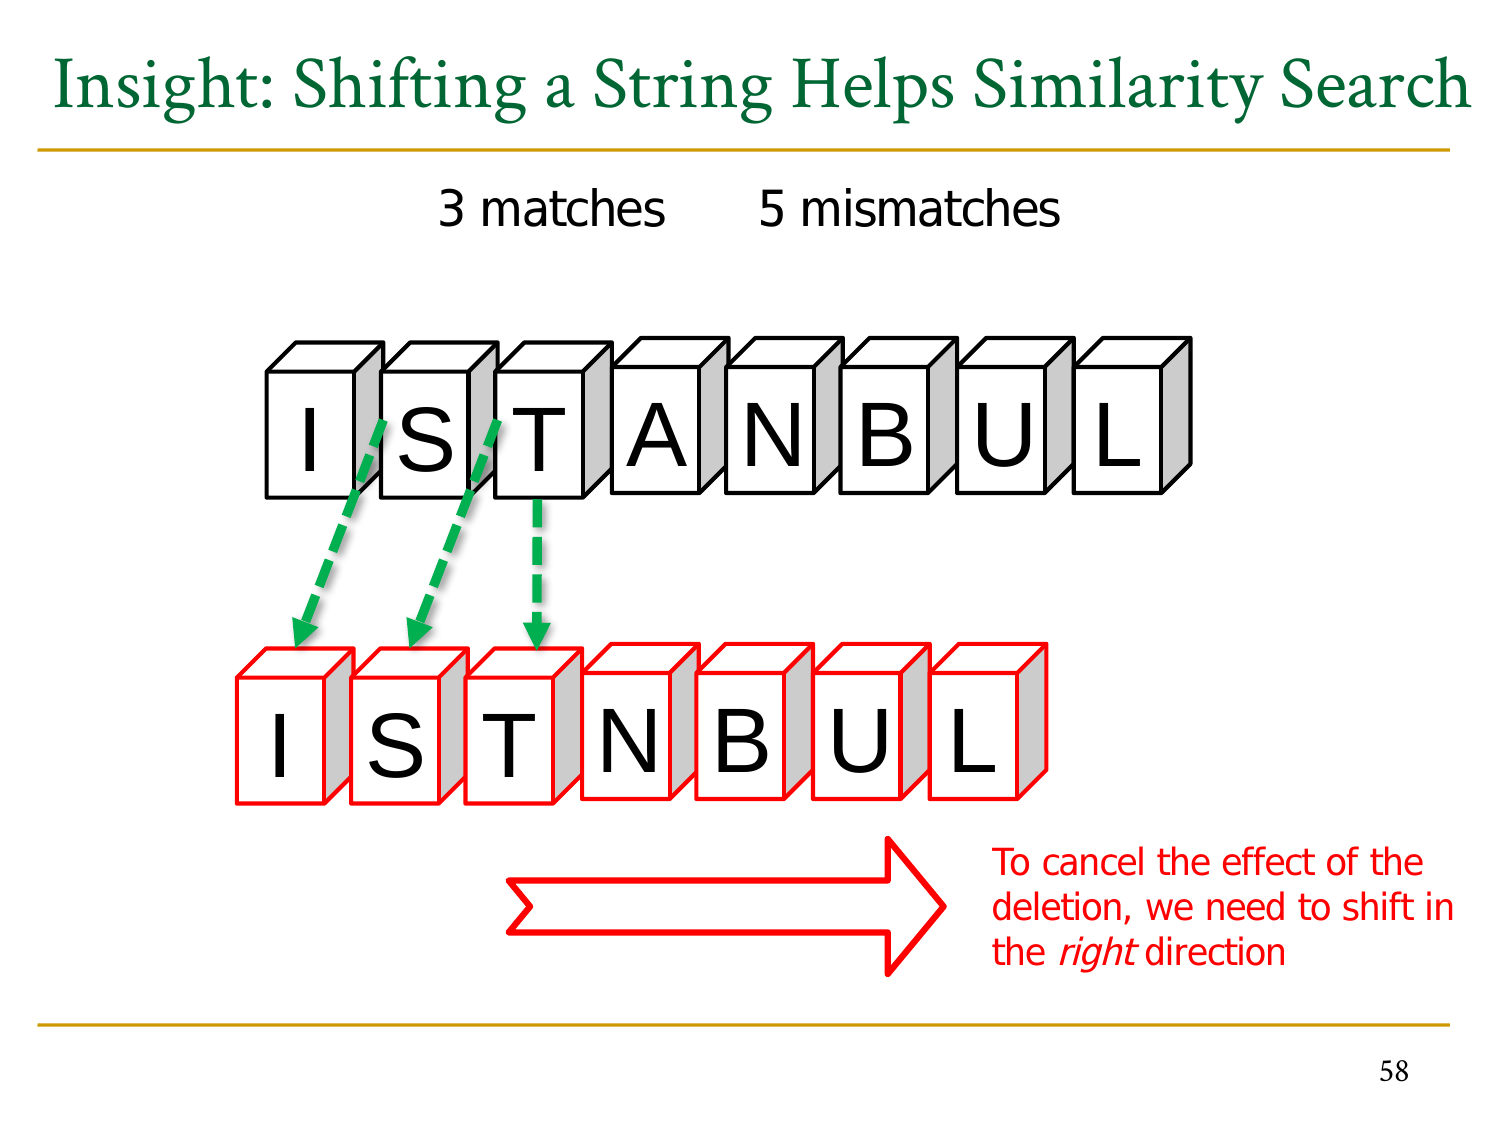

# Insight: Shifting a String Helps Similarity Search
3 matches      5 mismatches
A
N
B
U
L
I
S
T
N
B
U
L
I
S
T
To cancel the effect of the deletion, we need to shift in the right direction

58